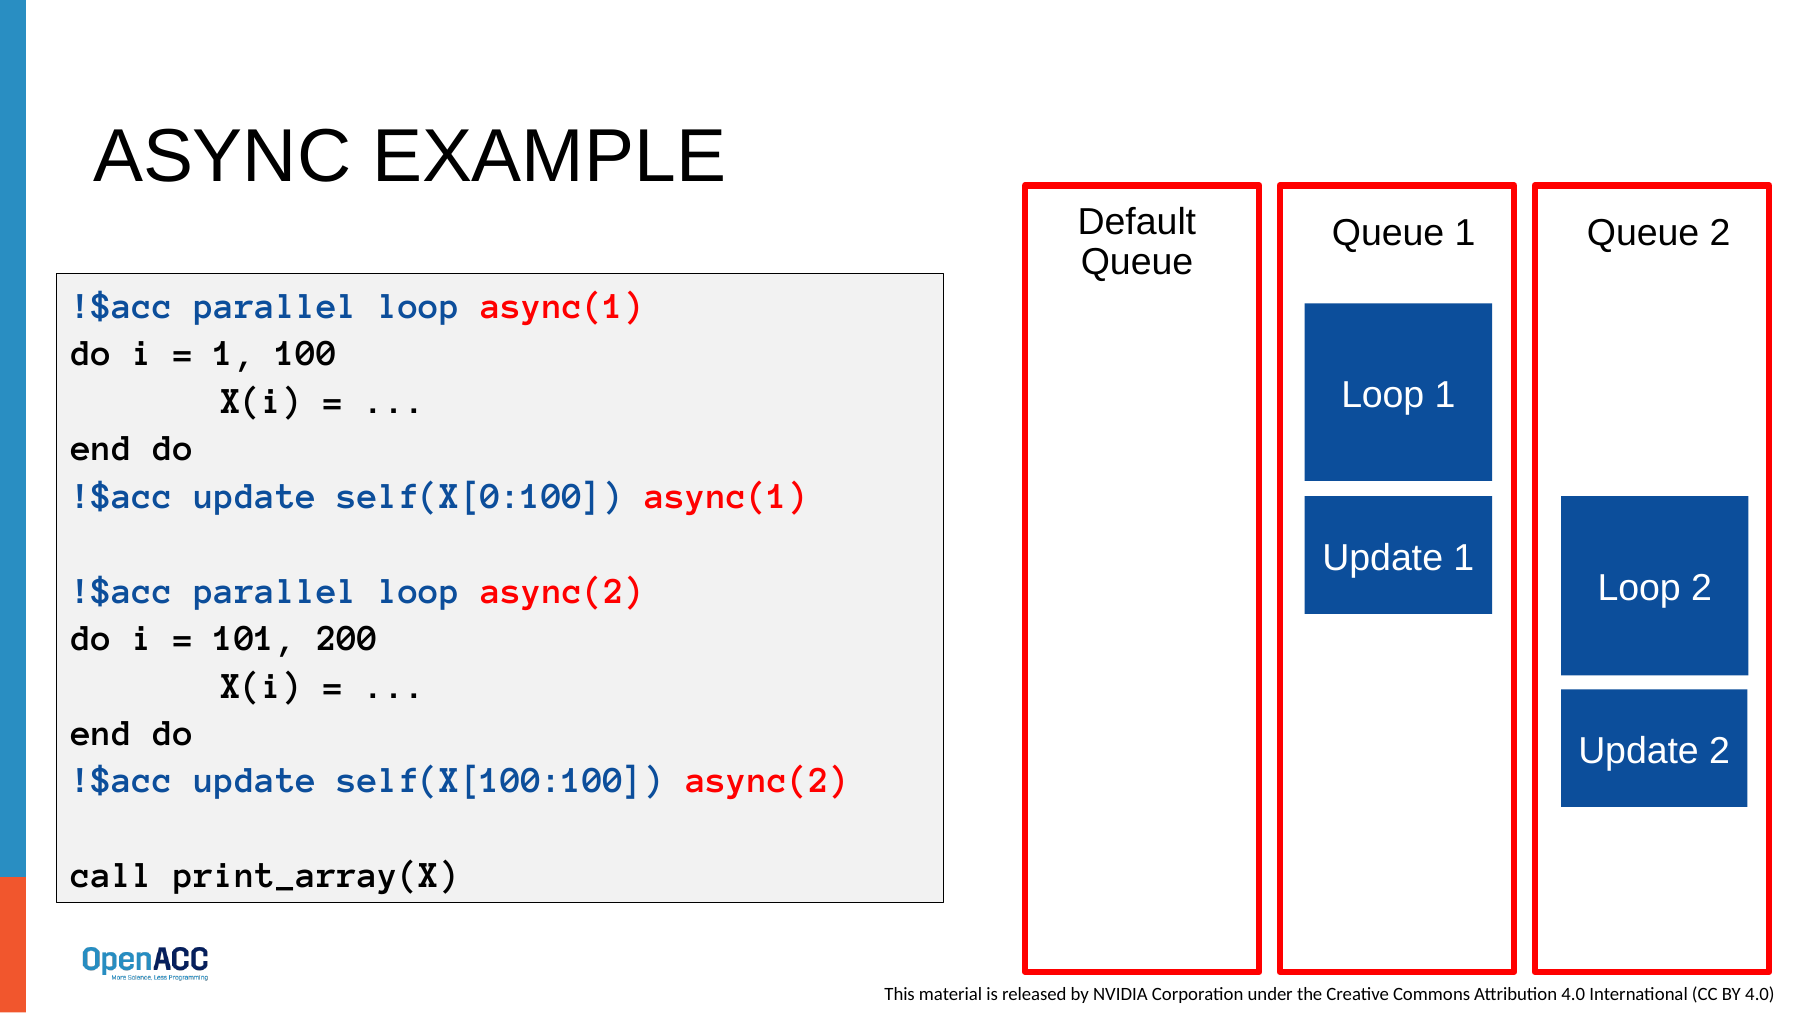

# Async example

Default
Queue
Queue 1
Queue 2
!$acc parallel loop async(1)
do i = 1, 100
	X(i) = ...
end do
!$acc update self(X[0:100]) async(1)

!$acc parallel loop async(2)
do i = 101, 200
	X(i) = ...
end do
!$acc update self(X[100:100]) async(2)

call print_array(X)
Loop 1
Update 1
Loop 2
Update 2